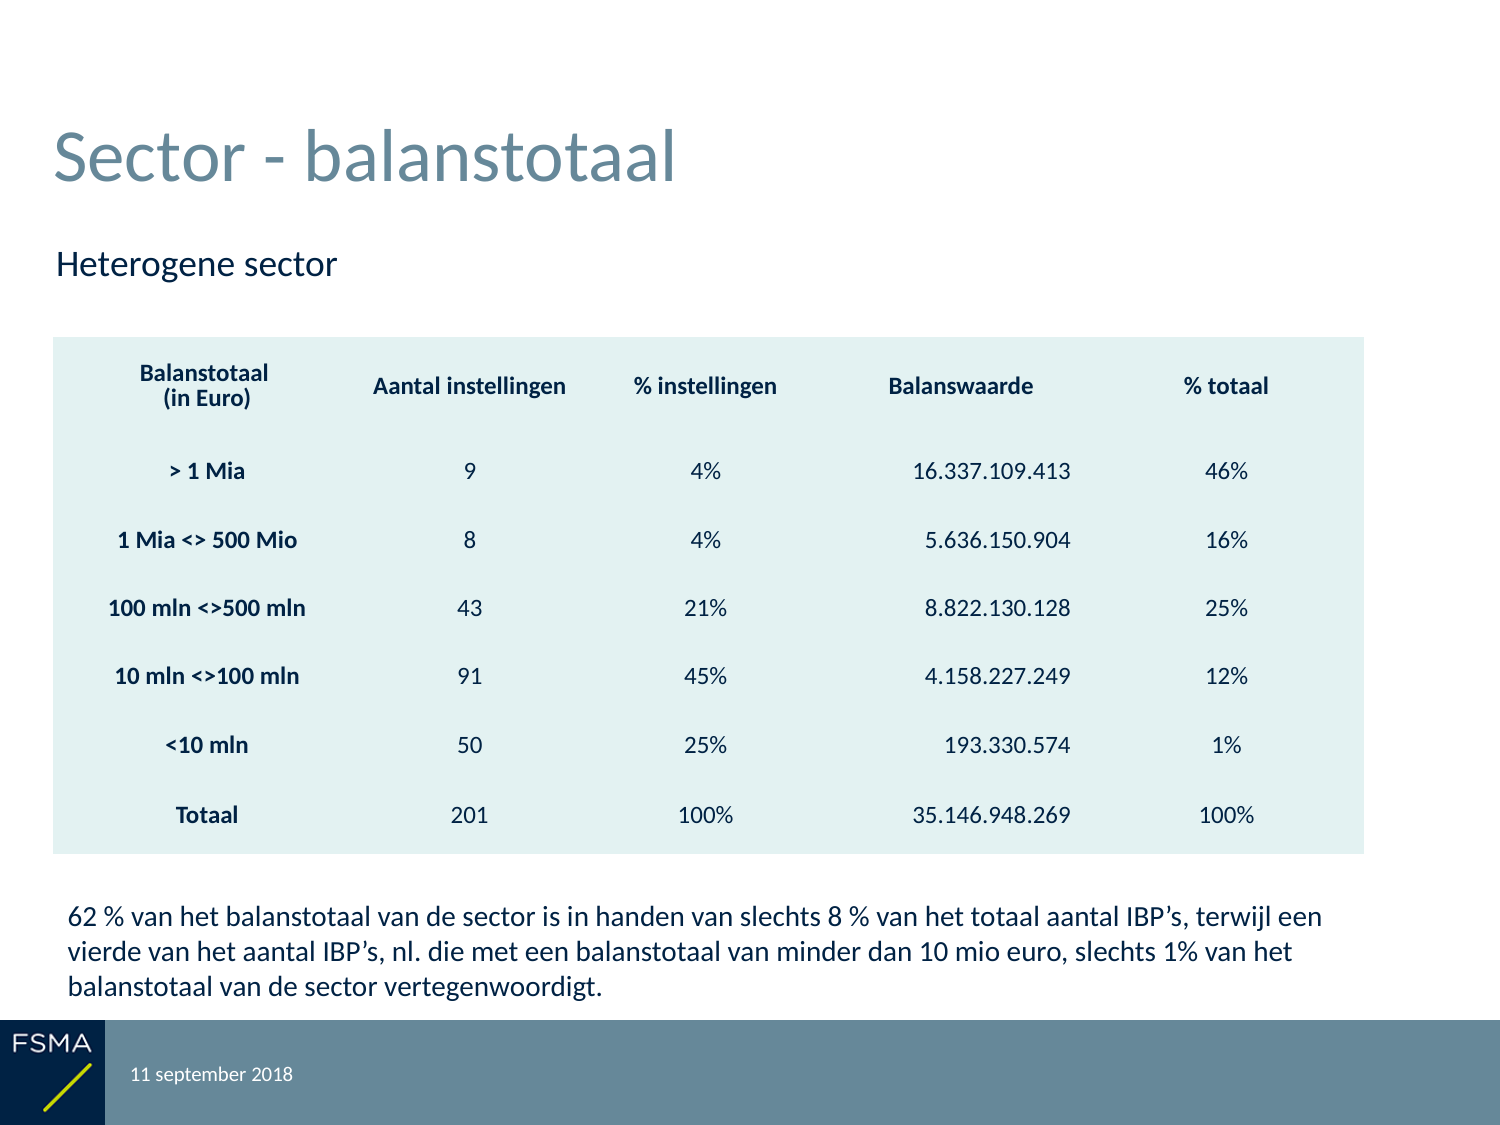

# Sector - balanstotaal
Heterogene sector
| Balanstotaal (in Euro) | Aantal instellingen | % instellingen | Balanswaarde | % totaal |
| --- | --- | --- | --- | --- |
| > 1 Mia | 9 | 4% | 16.337.109.413 | 46% |
| 1 Mia <> 500 Mio | 8 | 4% | 5.636.150.904 | 16% |
| 100 mln <>500 mln | 43 | 21% | 8.822.130.128 | 25% |
| 10 mln <>100 mln | 91 | 45% | 4.158.227.249 | 12% |
| <10 mln | 50 | 25% | 193.330.574 | 1% |
| Totaal | 201 | 100% | 35.146.948.269 | 100% |
62 % van het balanstotaal van de sector is in handen van slechts 8 % van het totaal aantal IBP’s, terwijl een vierde van het aantal IBP’s, nl. die met een balanstotaal van minder dan 10 mio euro, slechts 1% van het balanstotaal van de sector vertegenwoordigt.
11 september 2018
Rapportering over het boekjaar 2017
8